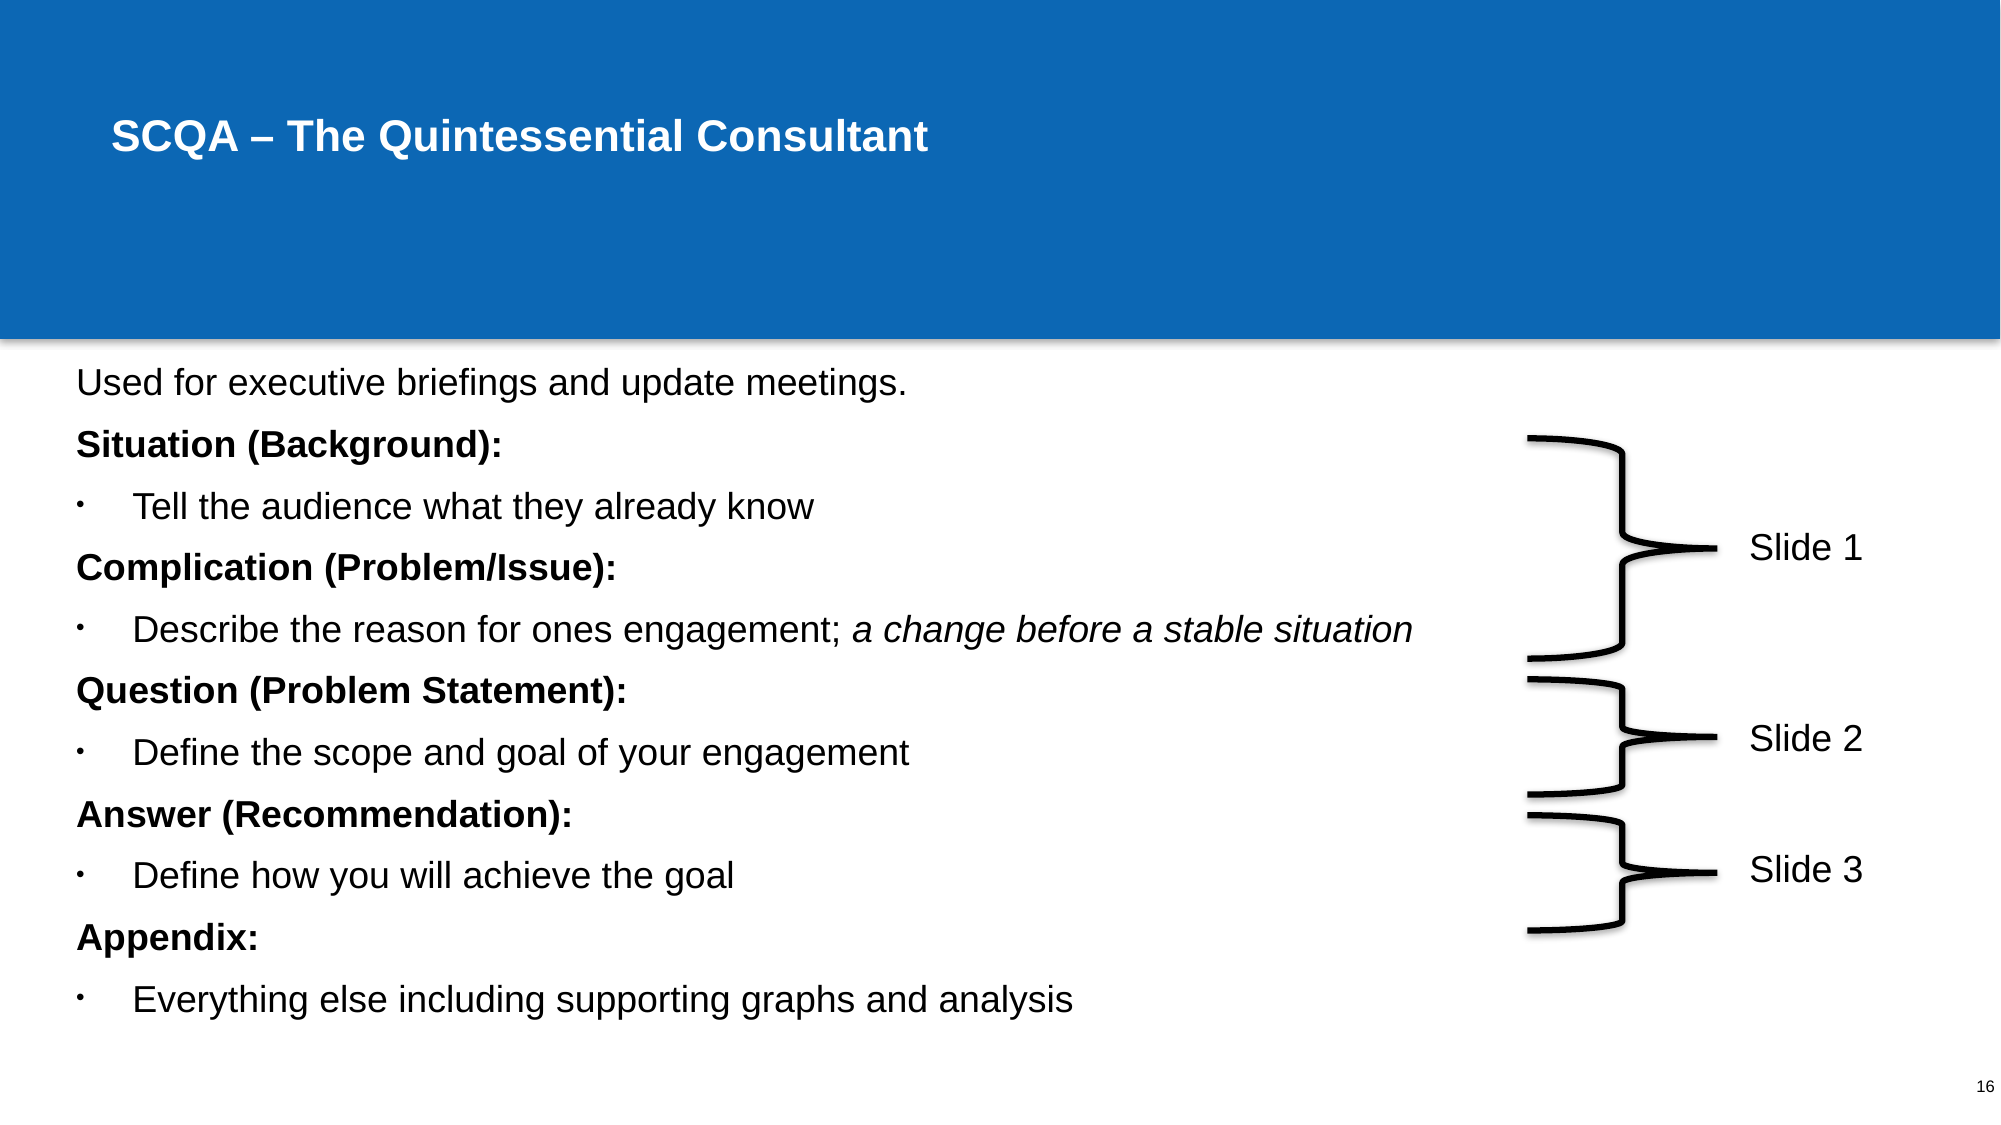

# SCQA – The Quintessential Consultant
Used for executive briefings and update meetings.
Situation (Background):
Tell the audience what they already know
Complication (Problem/Issue):
Describe the reason for ones engagement; a change before a stable situation
Question (Problem Statement):
Define the scope and goal of your engagement
Answer (Recommendation):
Define how you will achieve the goal
Appendix:
Everything else including supporting graphs and analysis

Slide 1

Slide 2

Slide 3